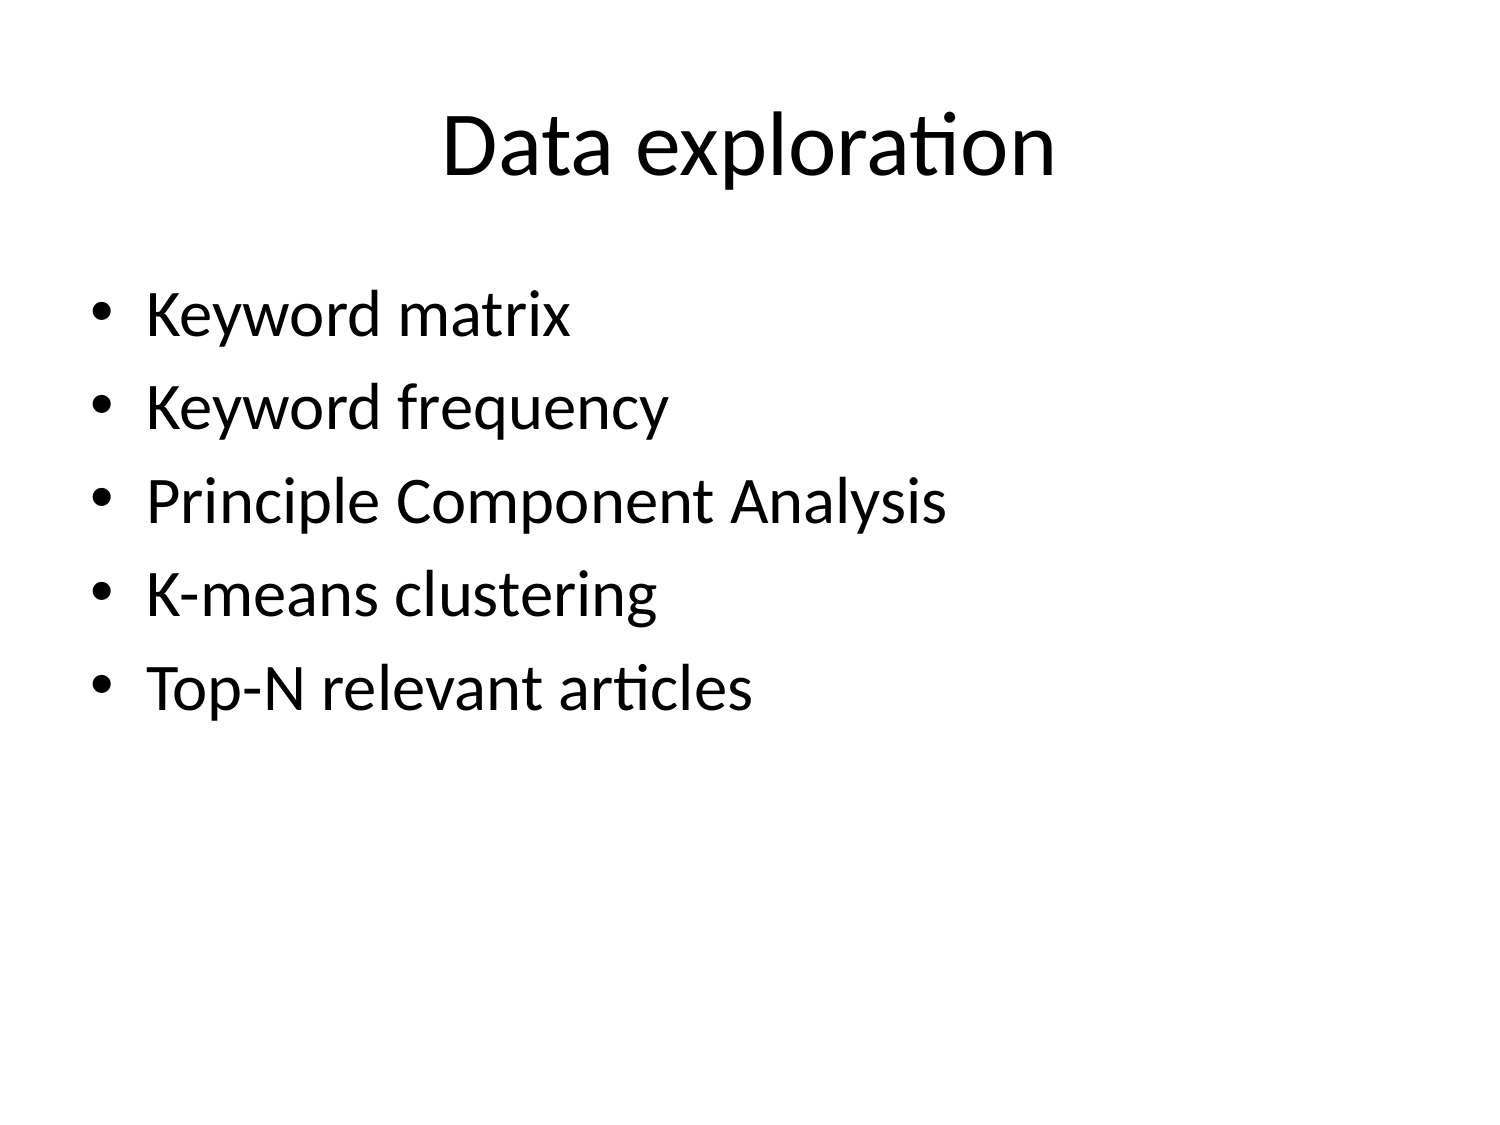

# Data exploration
Keyword matrix
Keyword frequency
Principle Component Analysis
K-means clustering
Top-N relevant articles